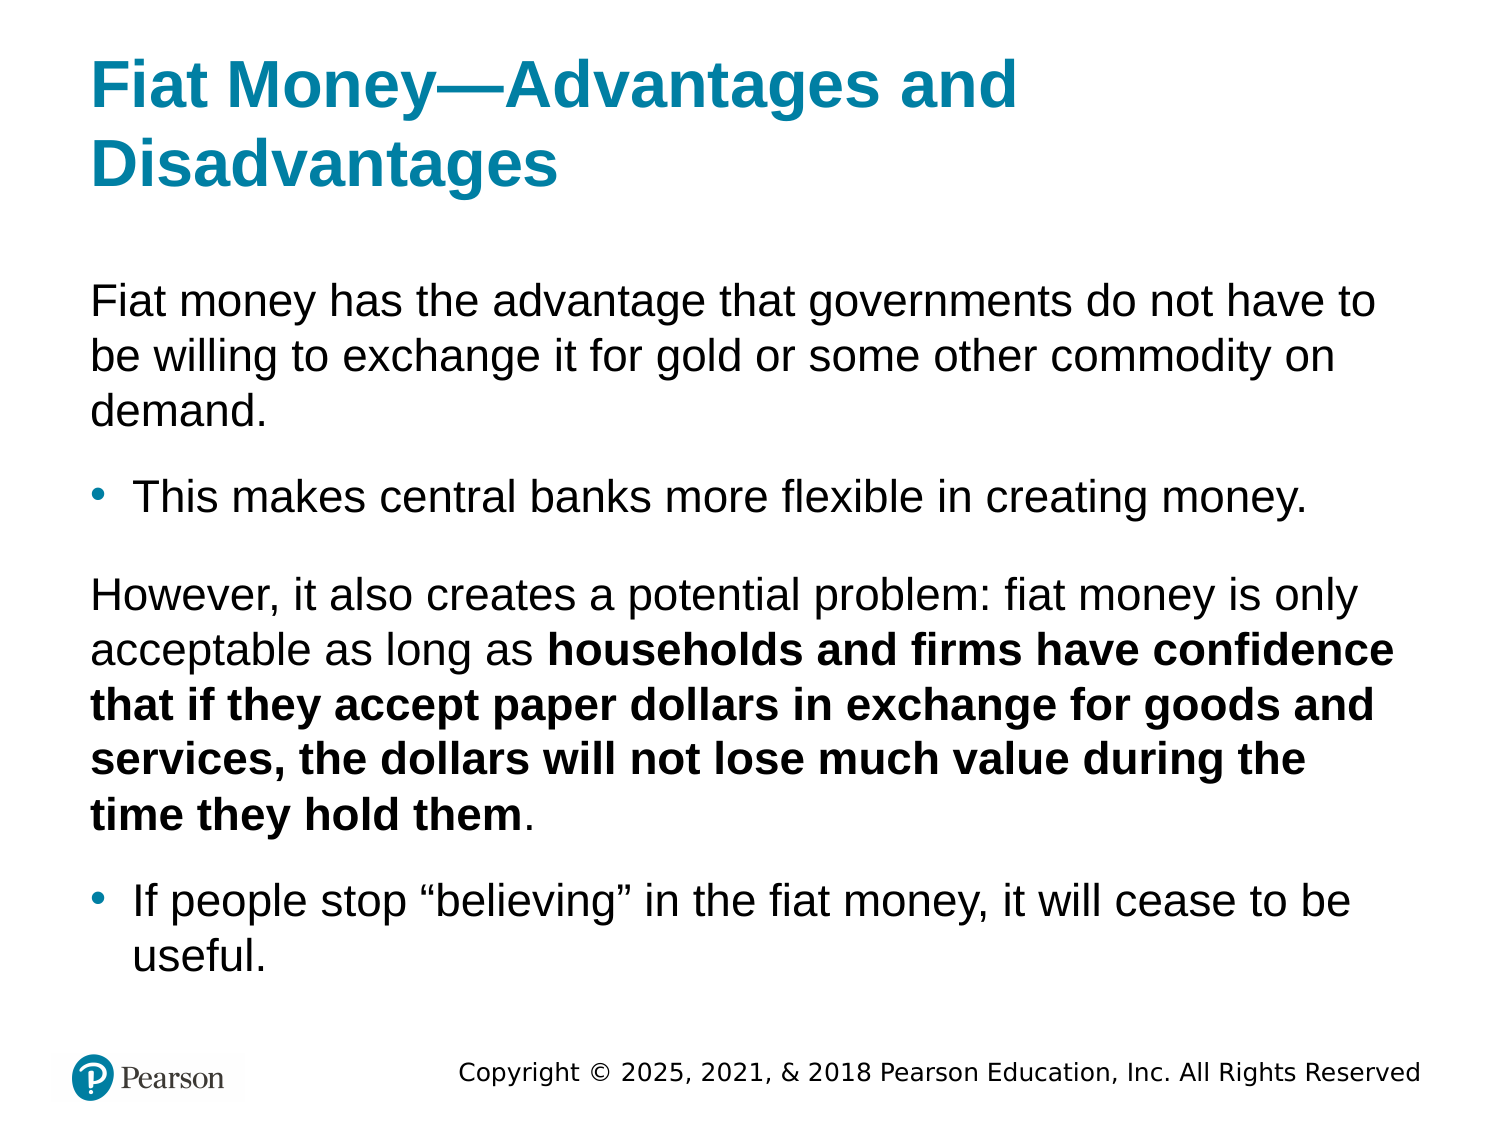

# Fiat Money—Advantages and Disadvantages
Fiat money has the advantage that governments do not have to be willing to exchange it for gold or some other commodity on demand.
This makes central banks more flexible in creating money.
However, it also creates a potential problem: fiat money is only acceptable as long as households and firms have confidence that if they accept paper dollars in exchange for goods and services, the dollars will not lose much value during the time they hold them.
If people stop “believing” in the fiat money, it will cease to be useful.